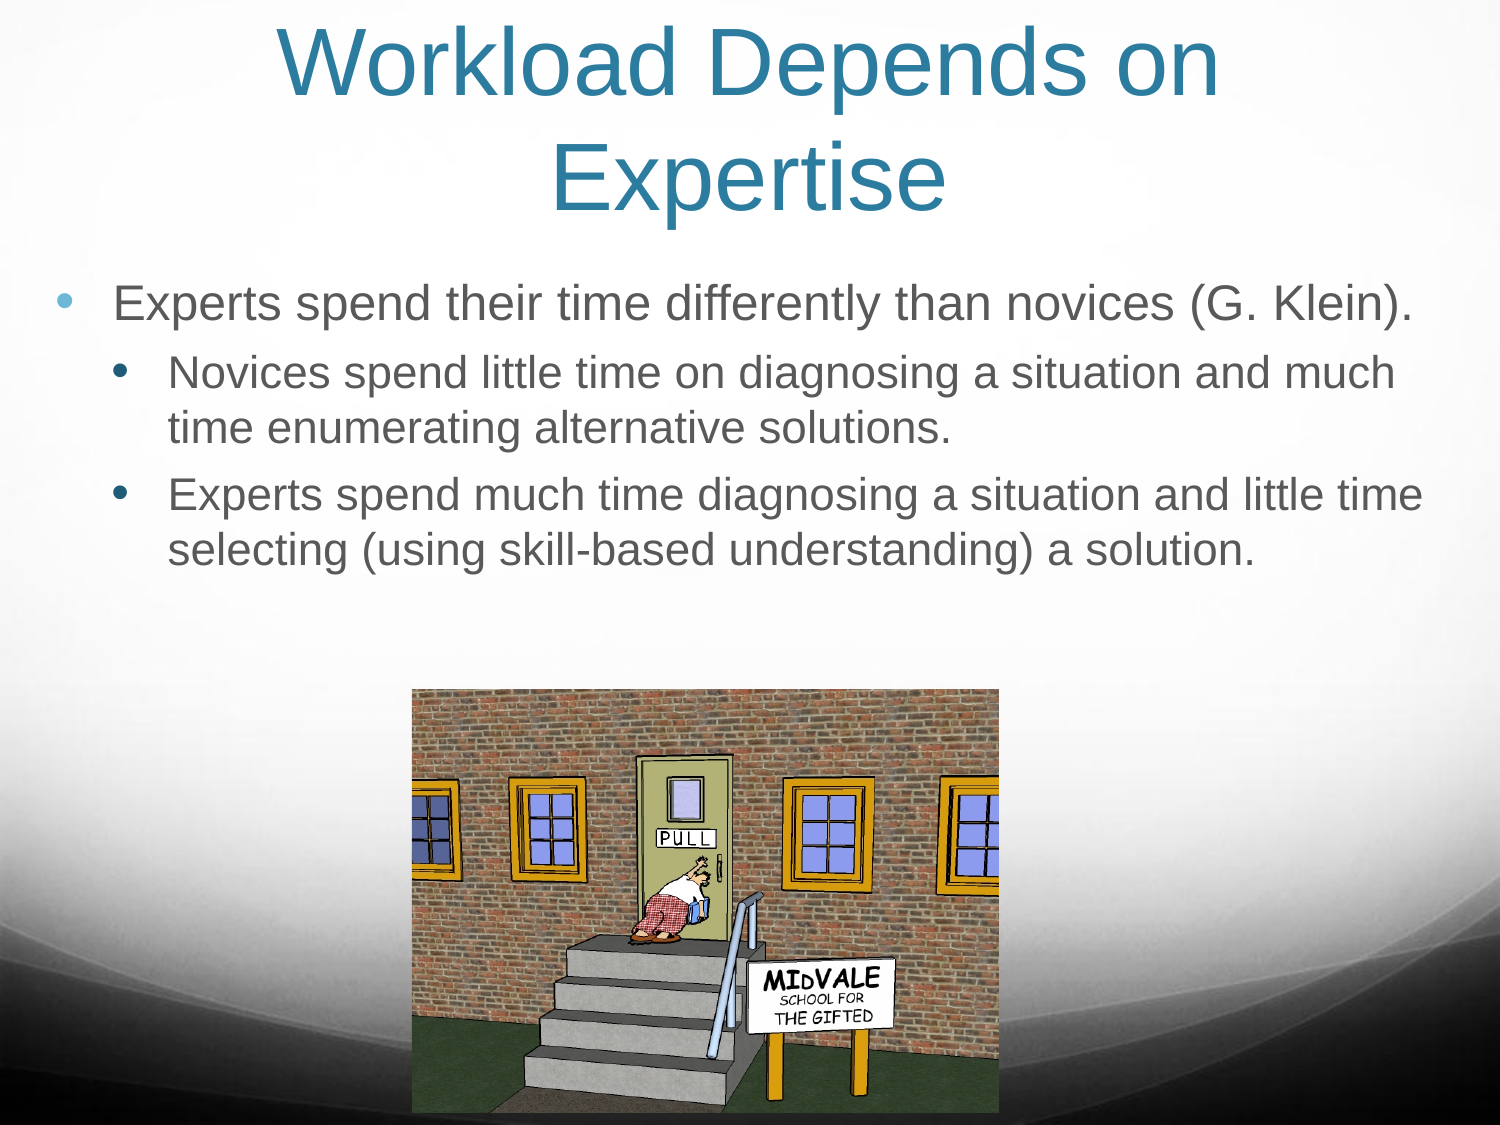

# Workload Depends on Expertise
Experts spend their time differently than novices (G. Klein).
Novices spend little time on diagnosing a situation and much time enumerating alternative solutions.
Experts spend much time diagnosing a situation and little time selecting (using skill-based understanding) a solution.